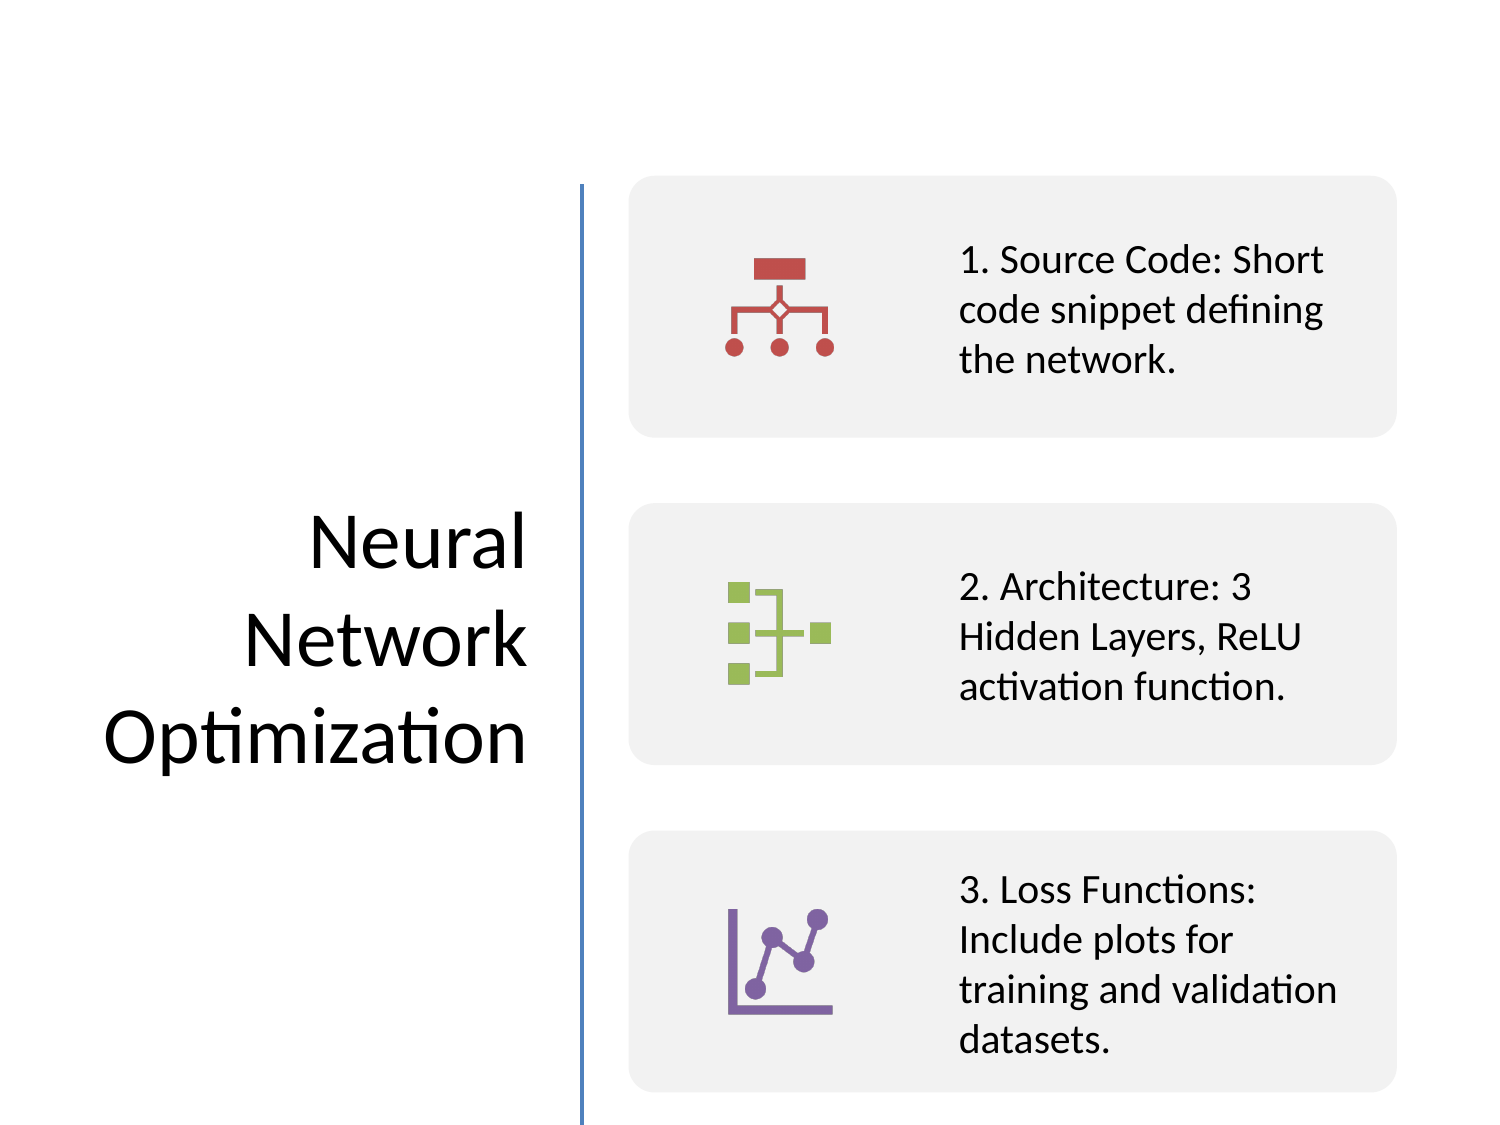

# Neural Network Optimization
1. Source Code: Short code snippet defining the network.
2. Architecture: 3 Hidden Layers, ReLU activation function.
3. Loss Functions: Include plots for training and validation datasets.